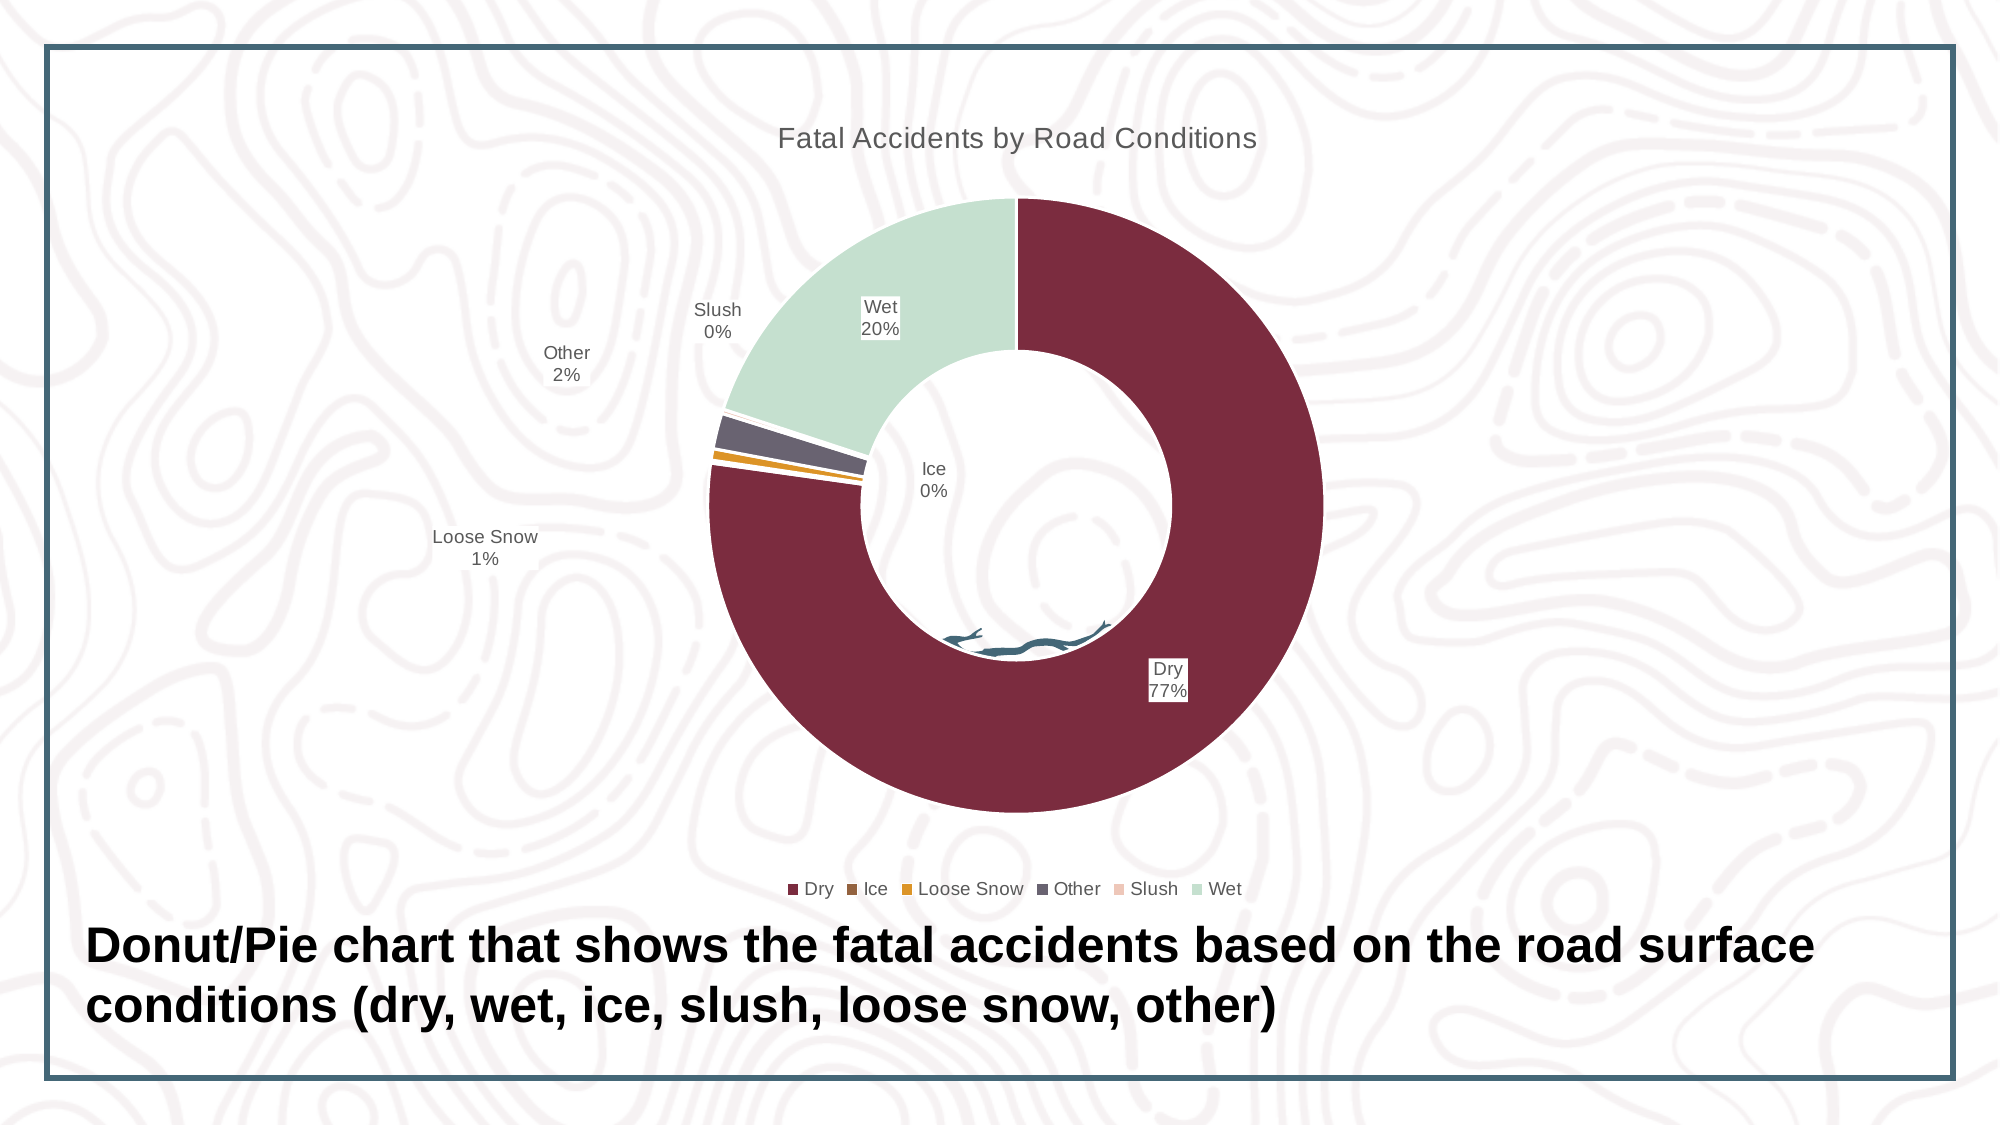

### Chart:  Fatal Accidents by Road Conditions

| Category | Fatal |
|---|---|
| Dry | 1030.0 |
| Ice | 2.0 |
| Loose Snow | 8.0 |
| Other | 25.0 |
| Slush | 3.0 |
| Wet | 266.0 |
Donut/Pie chart that shows the fatal accidents based on the road surface conditions (dry, wet, ice, slush, loose snow, other)